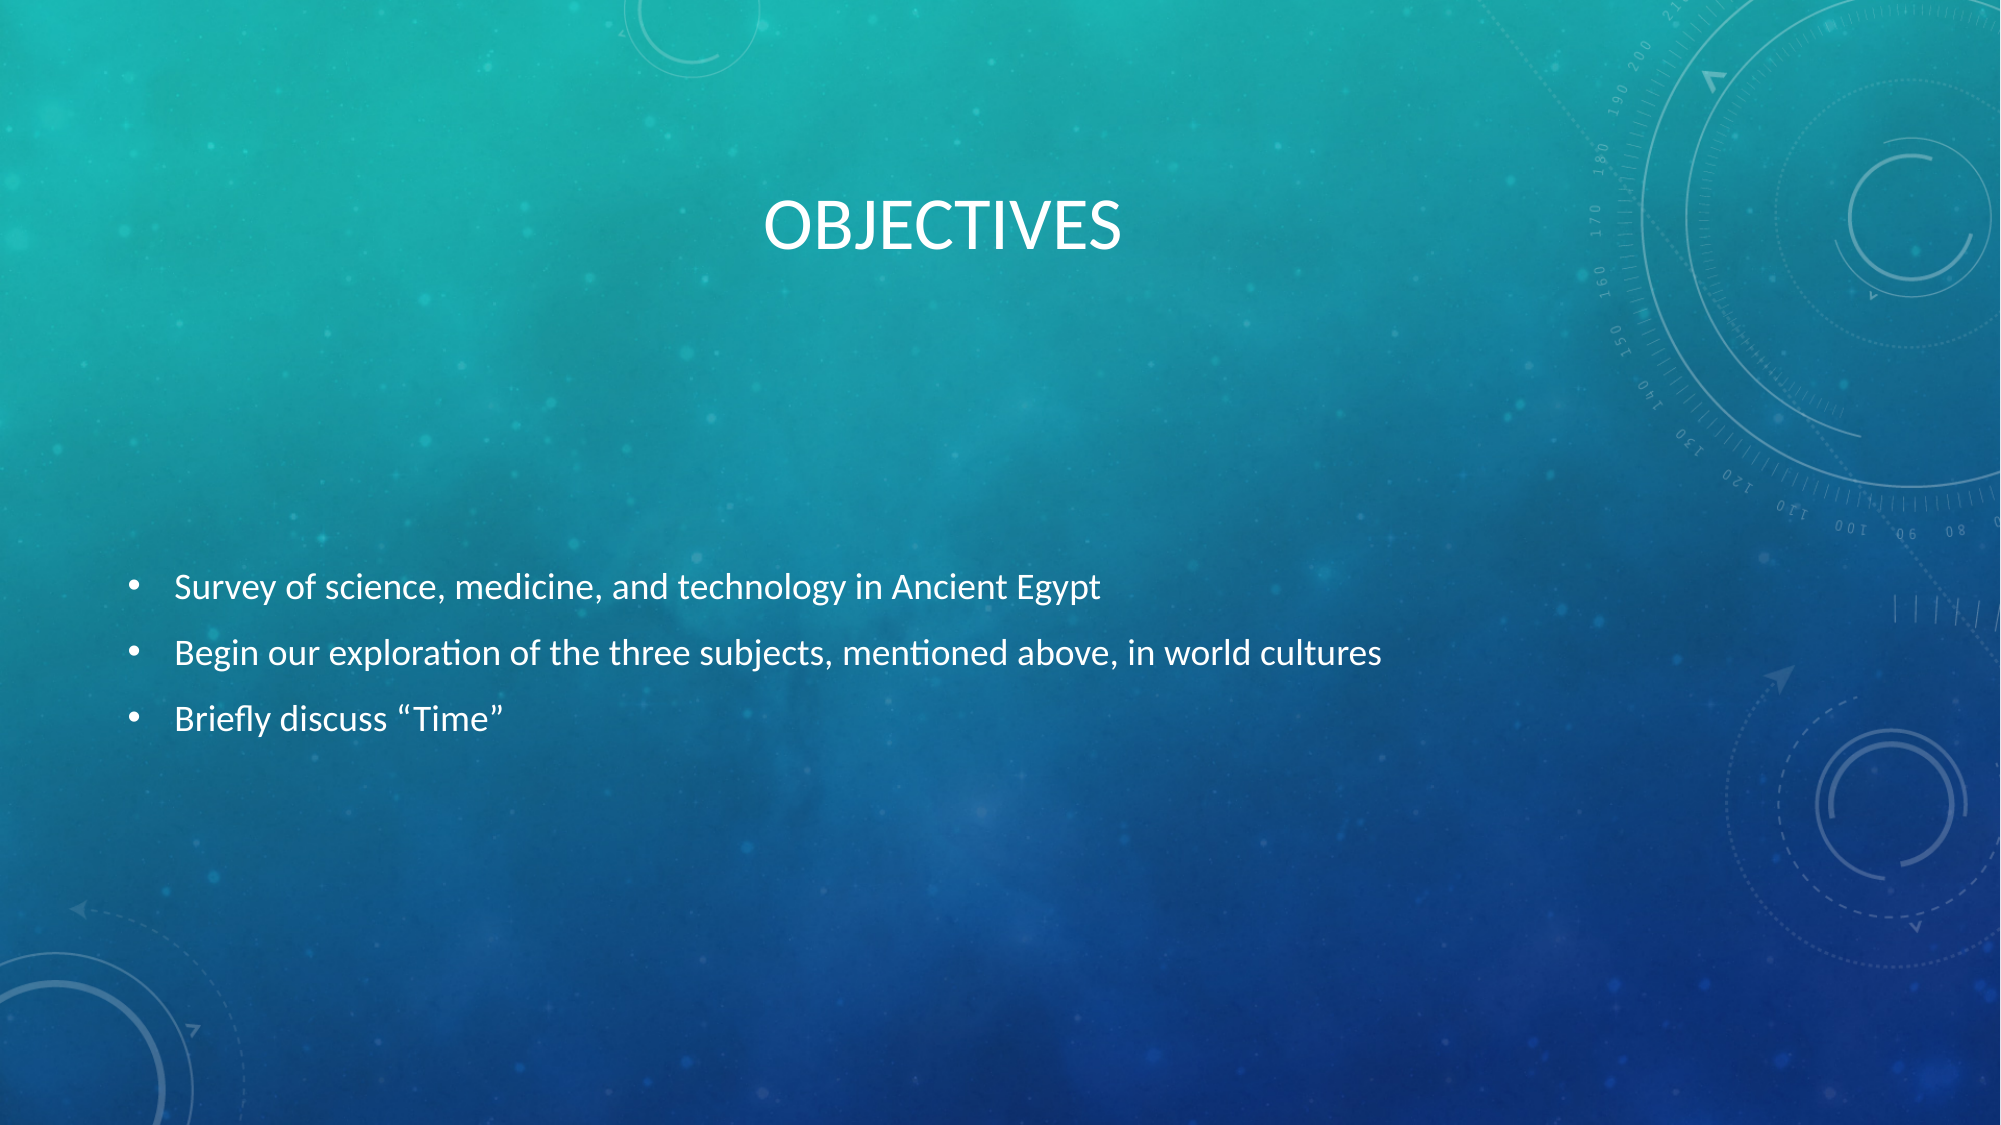

# Objectives
Survey of science, medicine, and technology in Ancient Egypt
Begin our exploration of the three subjects, mentioned above, in world cultures
Briefly discuss “Time”